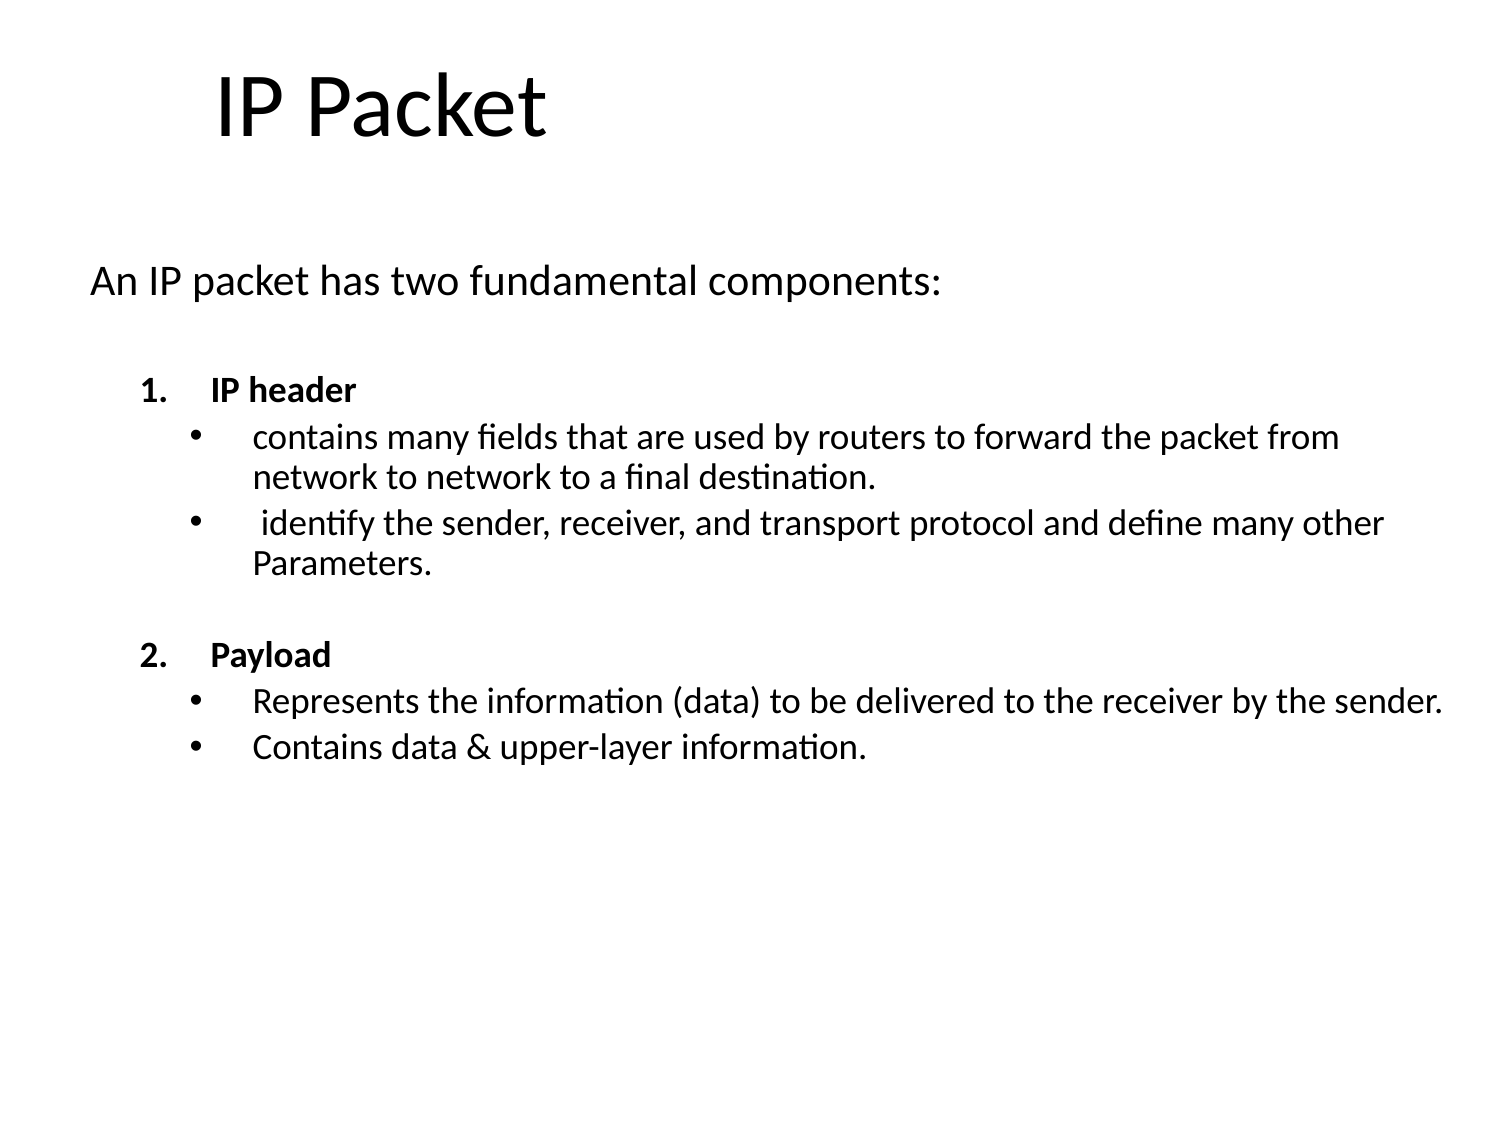

IP Packet
An IP packet has two fundamental components:

IP header
contains many fields that are used by routers to forward the packet from network to network to a final destination.
 identify the sender, receiver, and transport protocol and define many other  Parameters.

Payload
Represents the information (data) to be delivered to the receiver by the sender.
Contains data & upper-layer information.